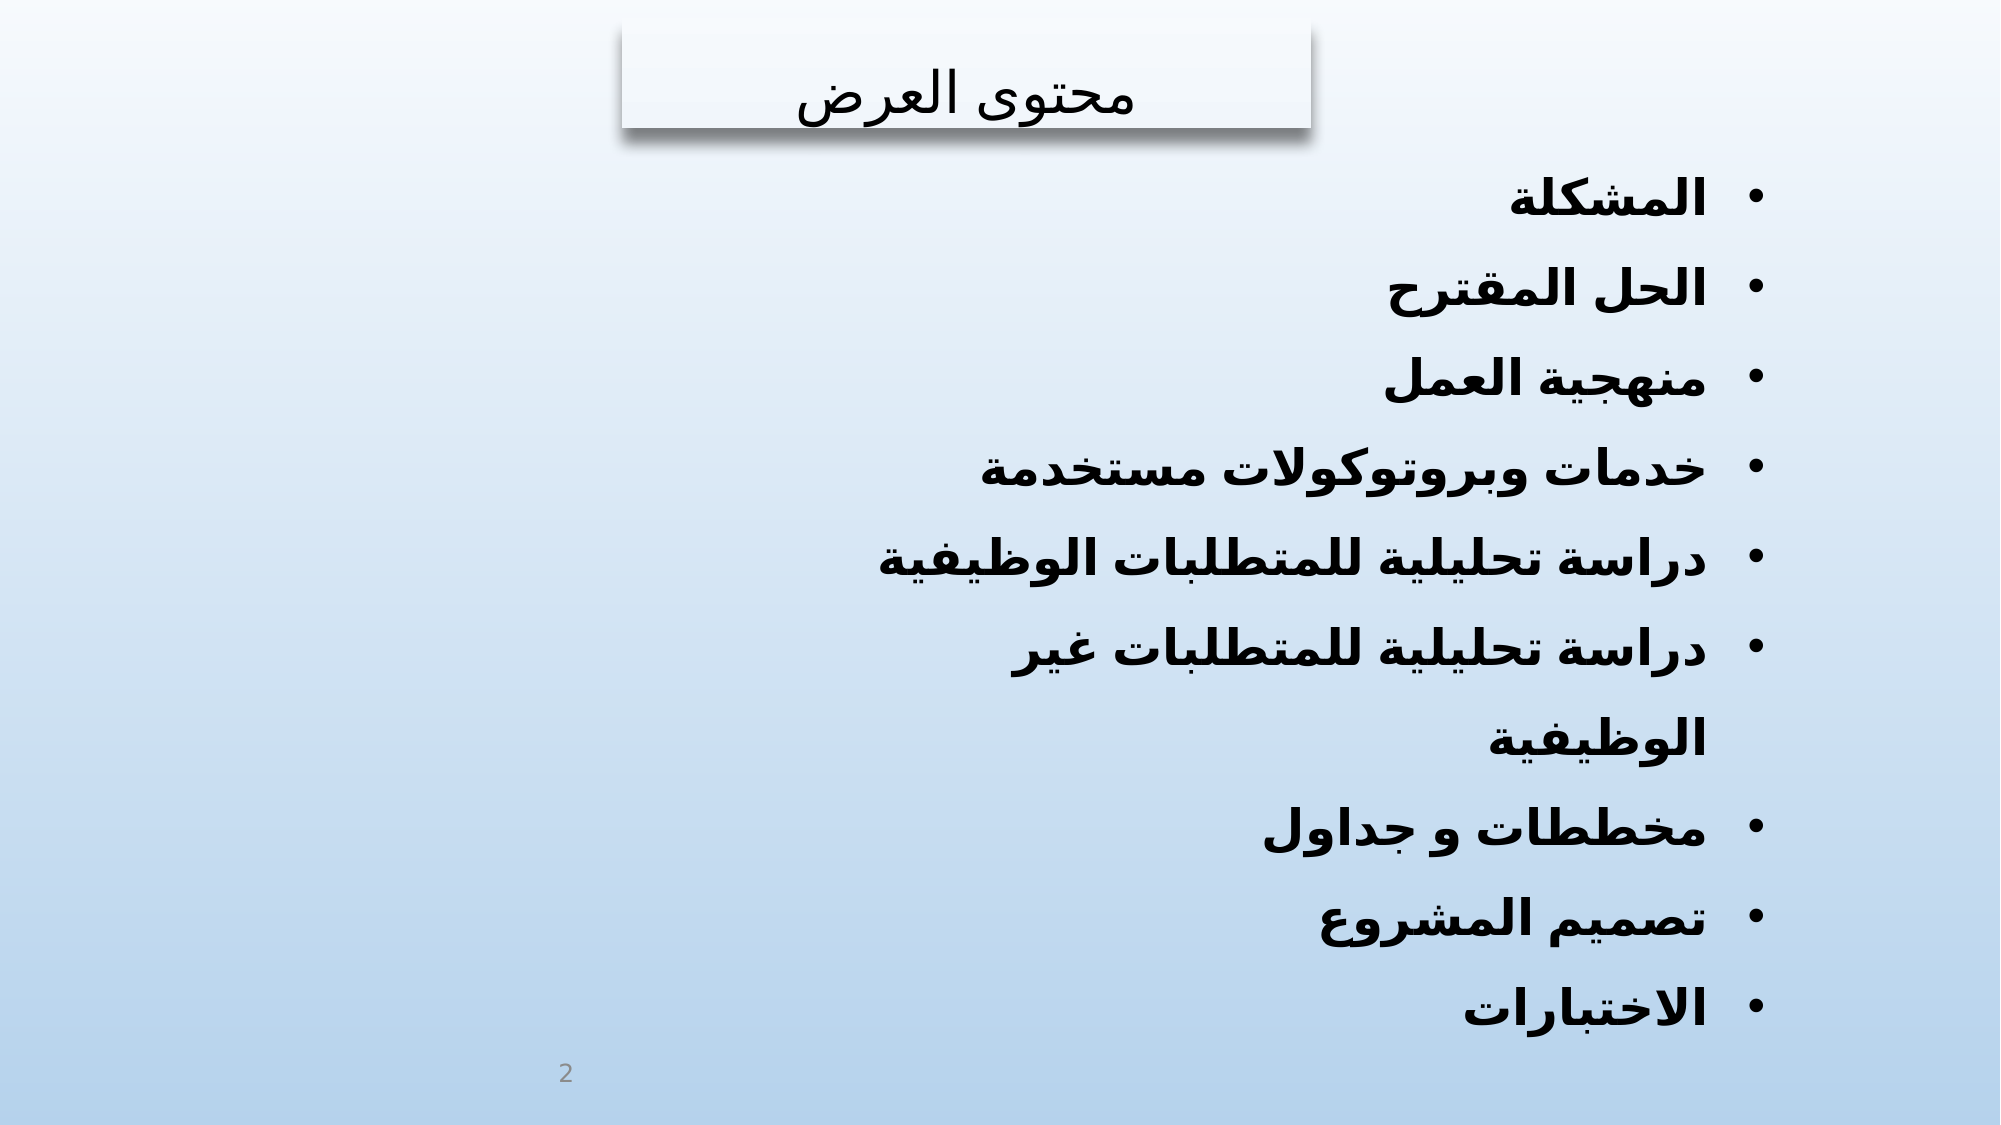

محتوى العرض
المشكلة
الحل المقترح
منهجية العمل
خدمات وبروتوكولات مستخدمة
دراسة تحليلية للمتطلبات الوظيفية
دراسة تحليلية للمتطلبات غير الوظيفية
مخططات و جداول
تصميم المشروع
الاختبارات
2